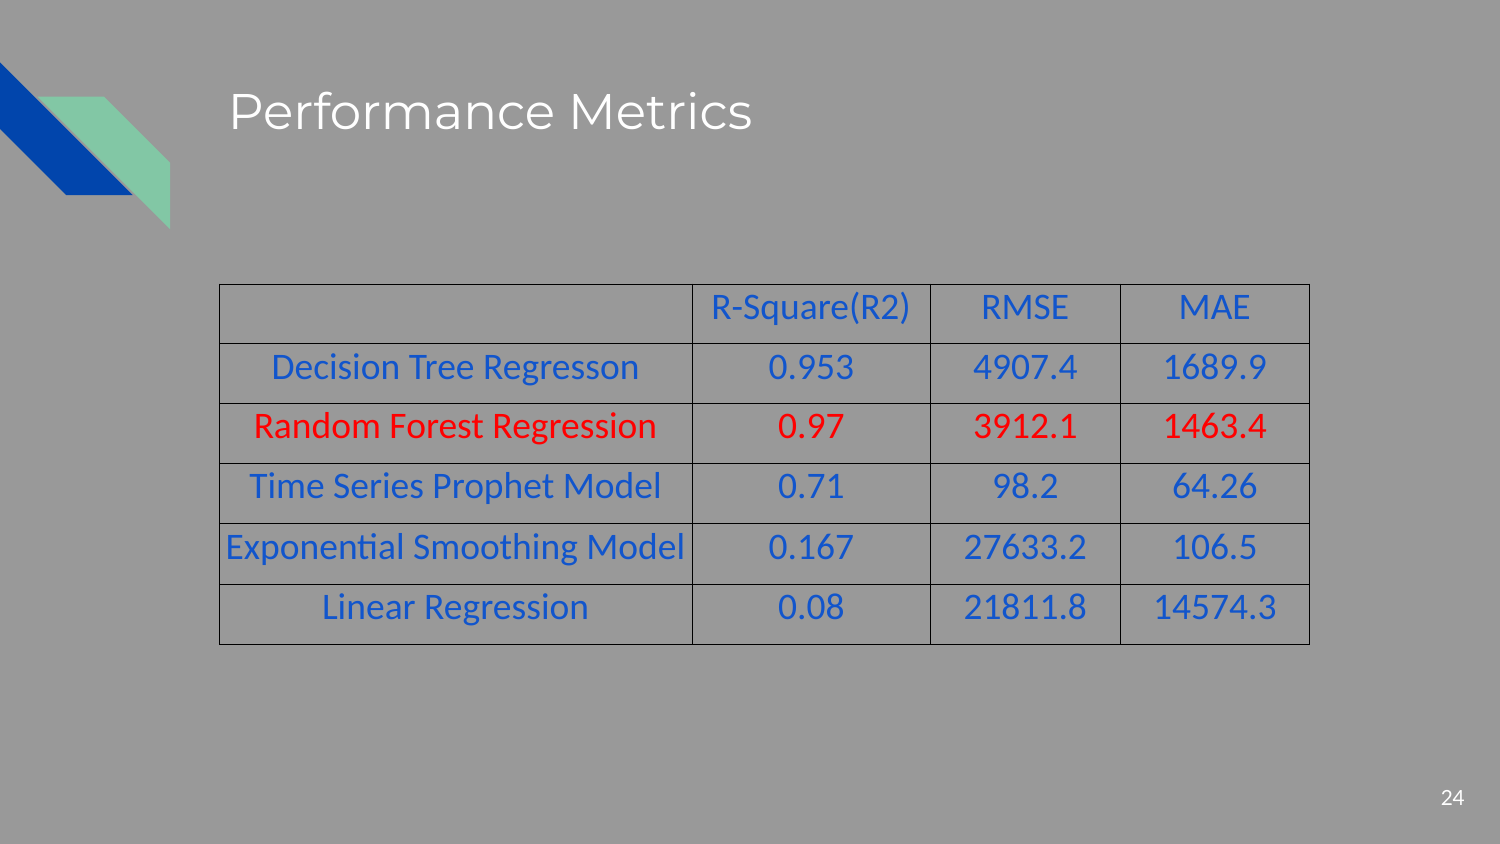

# Performance Metrics
|  | R-Square(R2) | RMSE | MAE |
| --- | --- | --- | --- |
| Decision Tree Regresson | 0.953 | 4907.4 | 1689.9 |
| Random Forest Regression | 0.97 | 3912.1 | 1463.4 |
| Time Series Prophet Model | 0.71 | 98.2 | 64.26 |
| Exponential Smoothing Model | 0.167 | 27633.2 | 106.5 |
| Linear Regression | 0.08 | 21811.8 | 14574.3 |
24